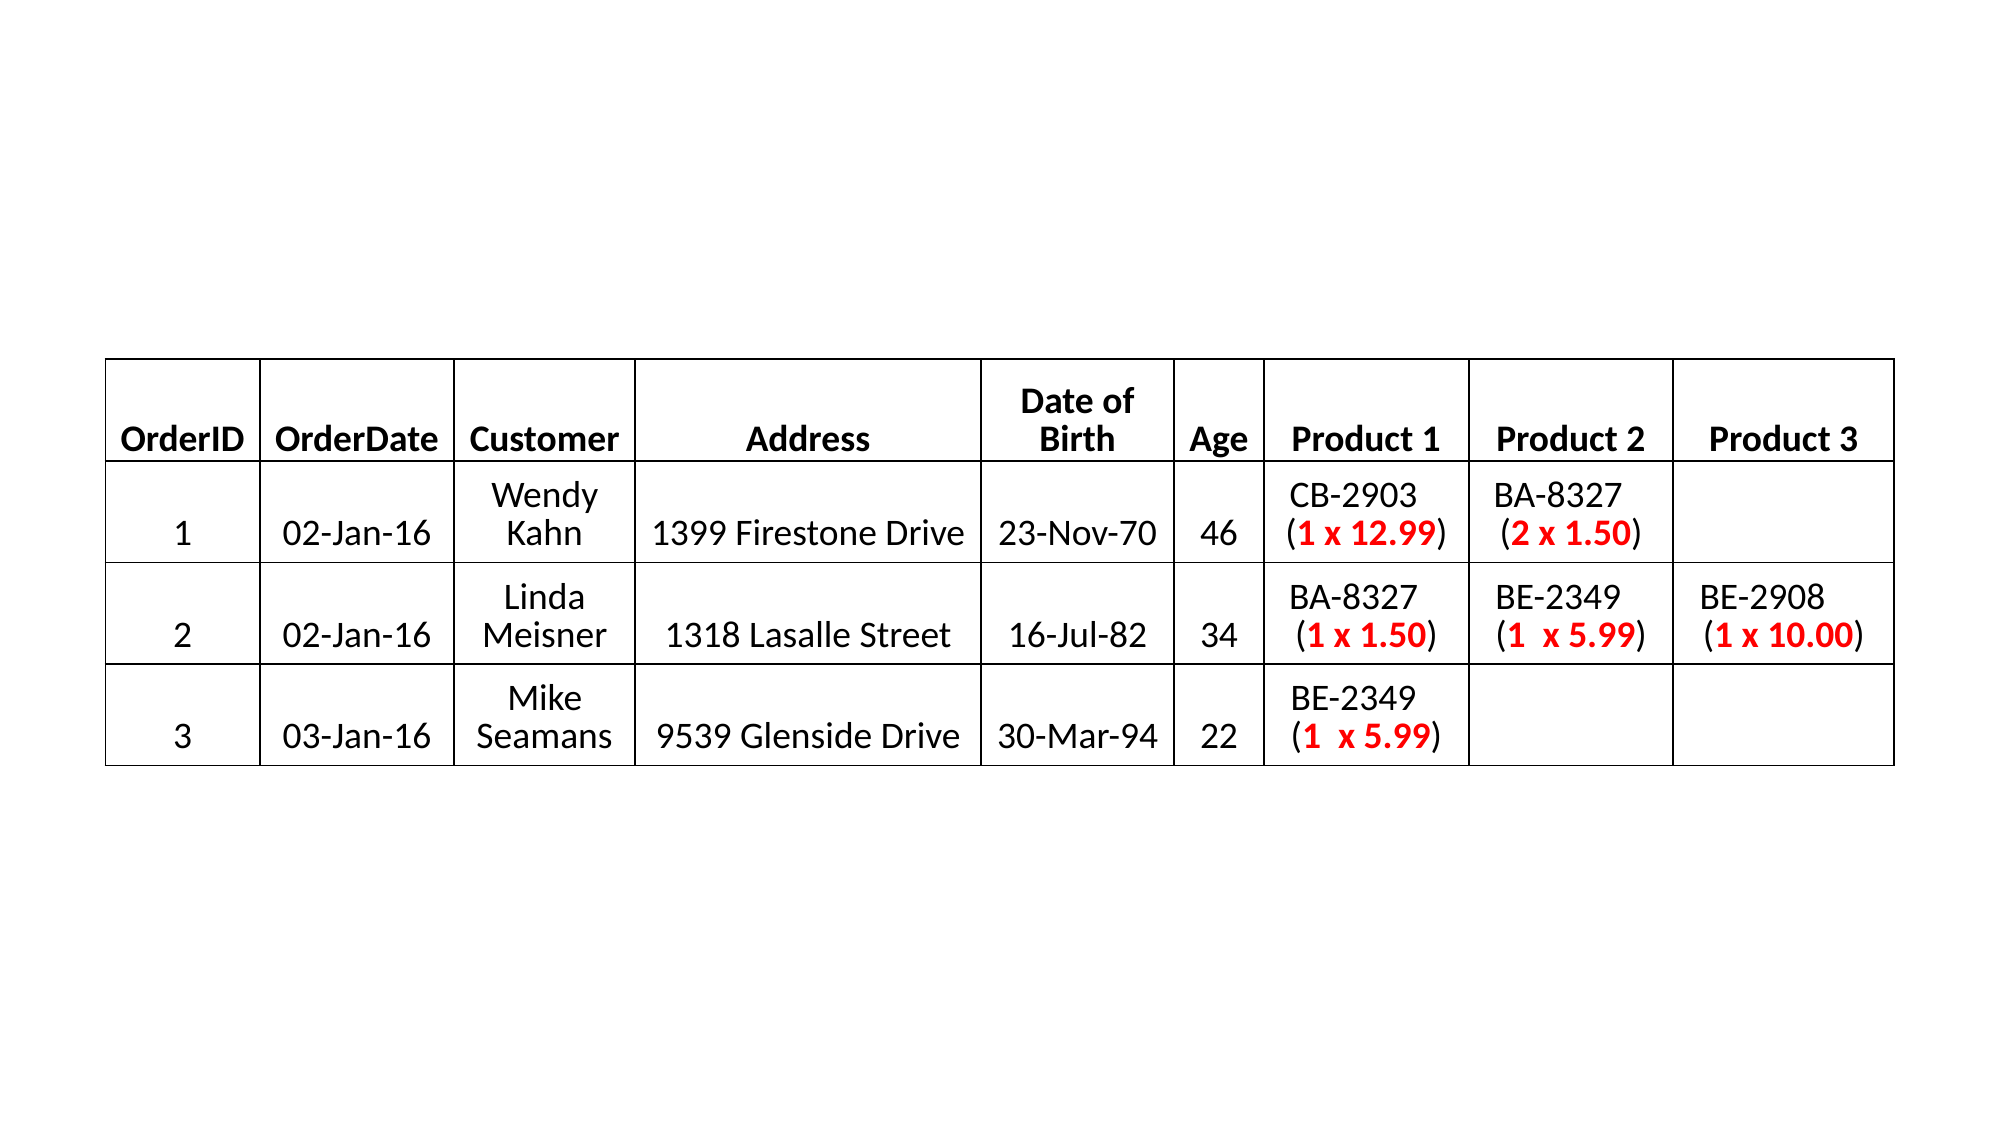

| OrderID | OrderDate | Customer | Address | Date of Birth | Age | Product 1 | Product 2 | Product 3 |
| --- | --- | --- | --- | --- | --- | --- | --- | --- |
| 1 | 02-Jan-16 | Wendy Kahn | 1399 Firestone Drive | 23-Nov-70 | 46 | CB-2903 (1 x 12.99) | BA-8327 (2 x 1.50) |  |
| 2 | 02-Jan-16 | Linda Meisner | 1318 Lasalle Street | 16-Jul-82 | 34 | BA-8327 (1 x 1.50) | BE-2349 (1 x 5.99) | BE-2908 (1 x 10.00) |
| 3 | 03-Jan-16 | Mike Seamans | 9539 Glenside Drive | 30-Mar-94 | 22 | BE-2349 (1 x 5.99) |  |  |